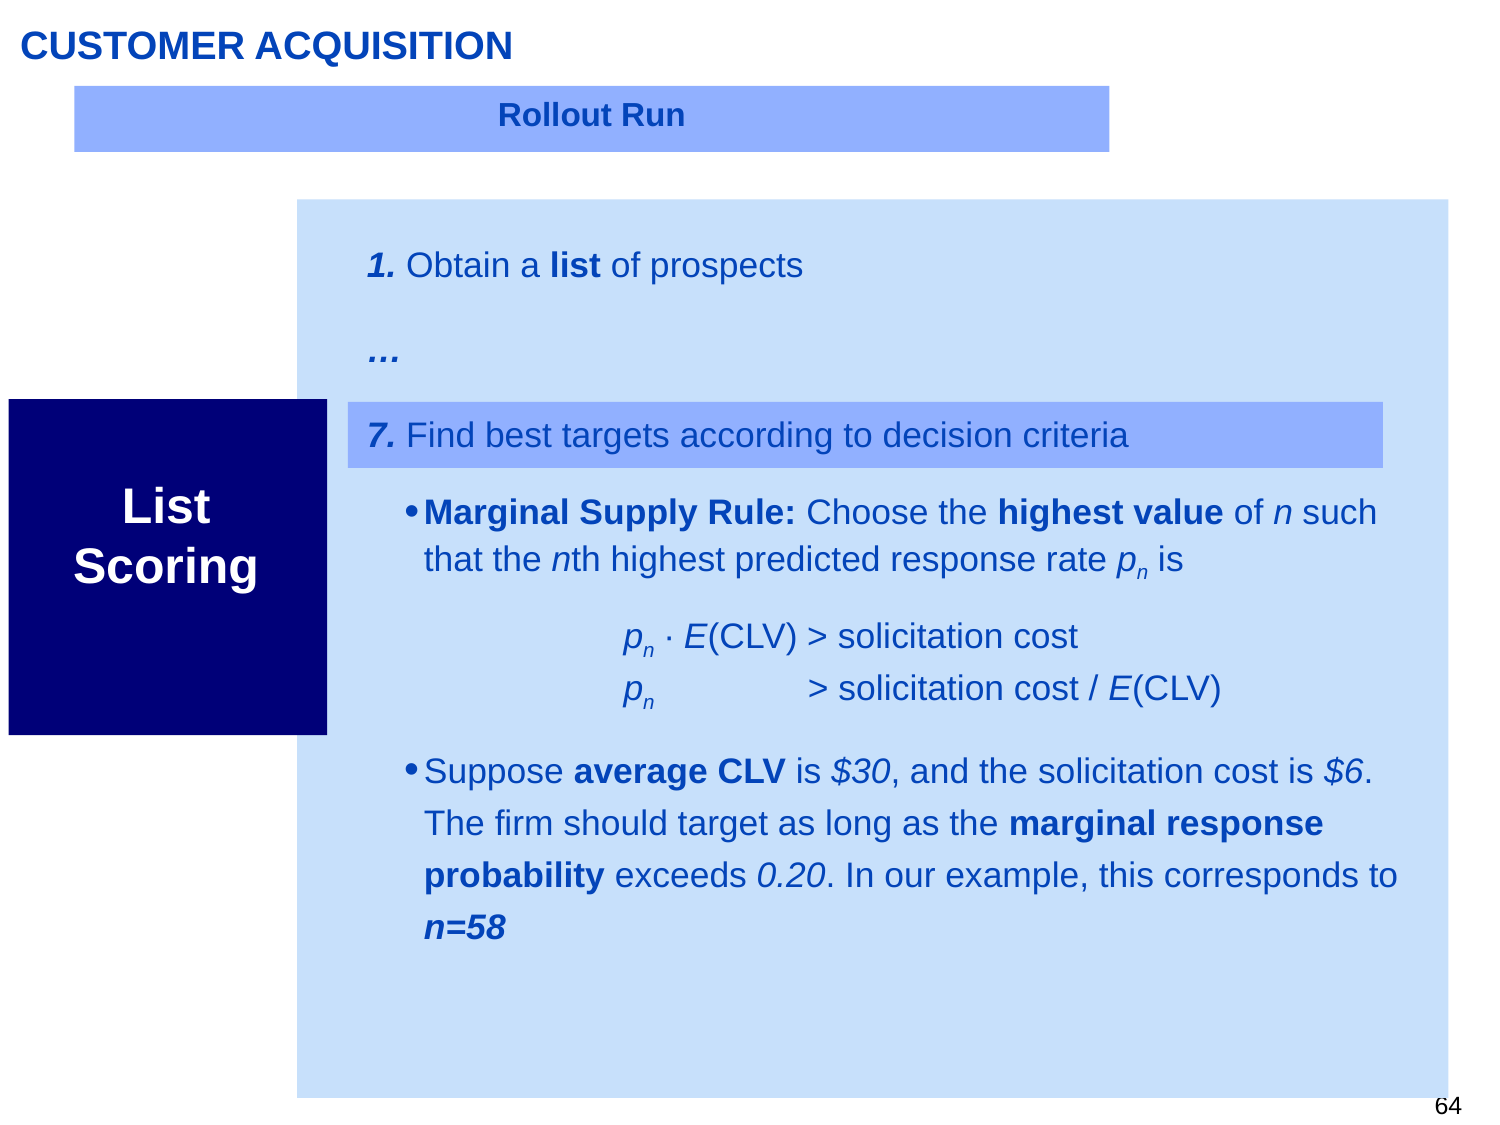

# CUSTOMER ACQUISITION
Rollout Run

1. Obtain a list of prospects

…

7. Find best targets according to decision criteria

Marginal Supply Rule: Choose the highest value of n such that the nth highest predicted response rate pn is

		pn ∙ E(CLV) > solicitation cost
		pn 	      > solicitation cost / E(CLV)

Suppose average CLV is $30, and the solicitation cost is $6. The firm should target as long as the marginal response probability exceeds 0.20. In our example, this corresponds to n=58

List Scoring

64